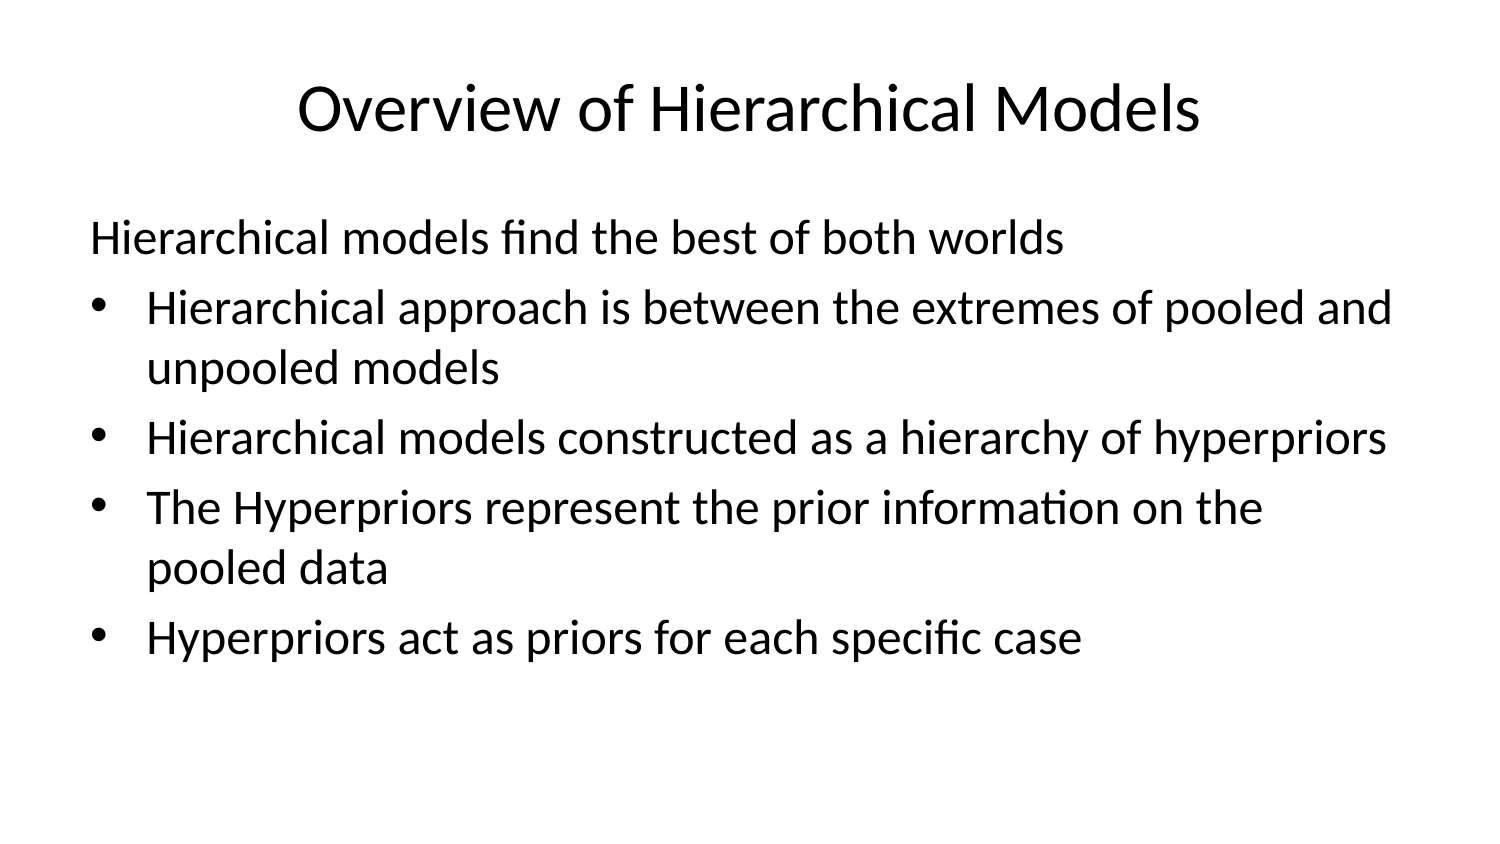

# Overview of Hierarchical Models
Hierarchical models find the best of both worlds
Hierarchical approach is between the extremes of pooled and unpooled models
Hierarchical models constructed as a hierarchy of hyperpriors
The Hyperpriors represent the prior information on the pooled data
Hyperpriors act as priors for each specific case